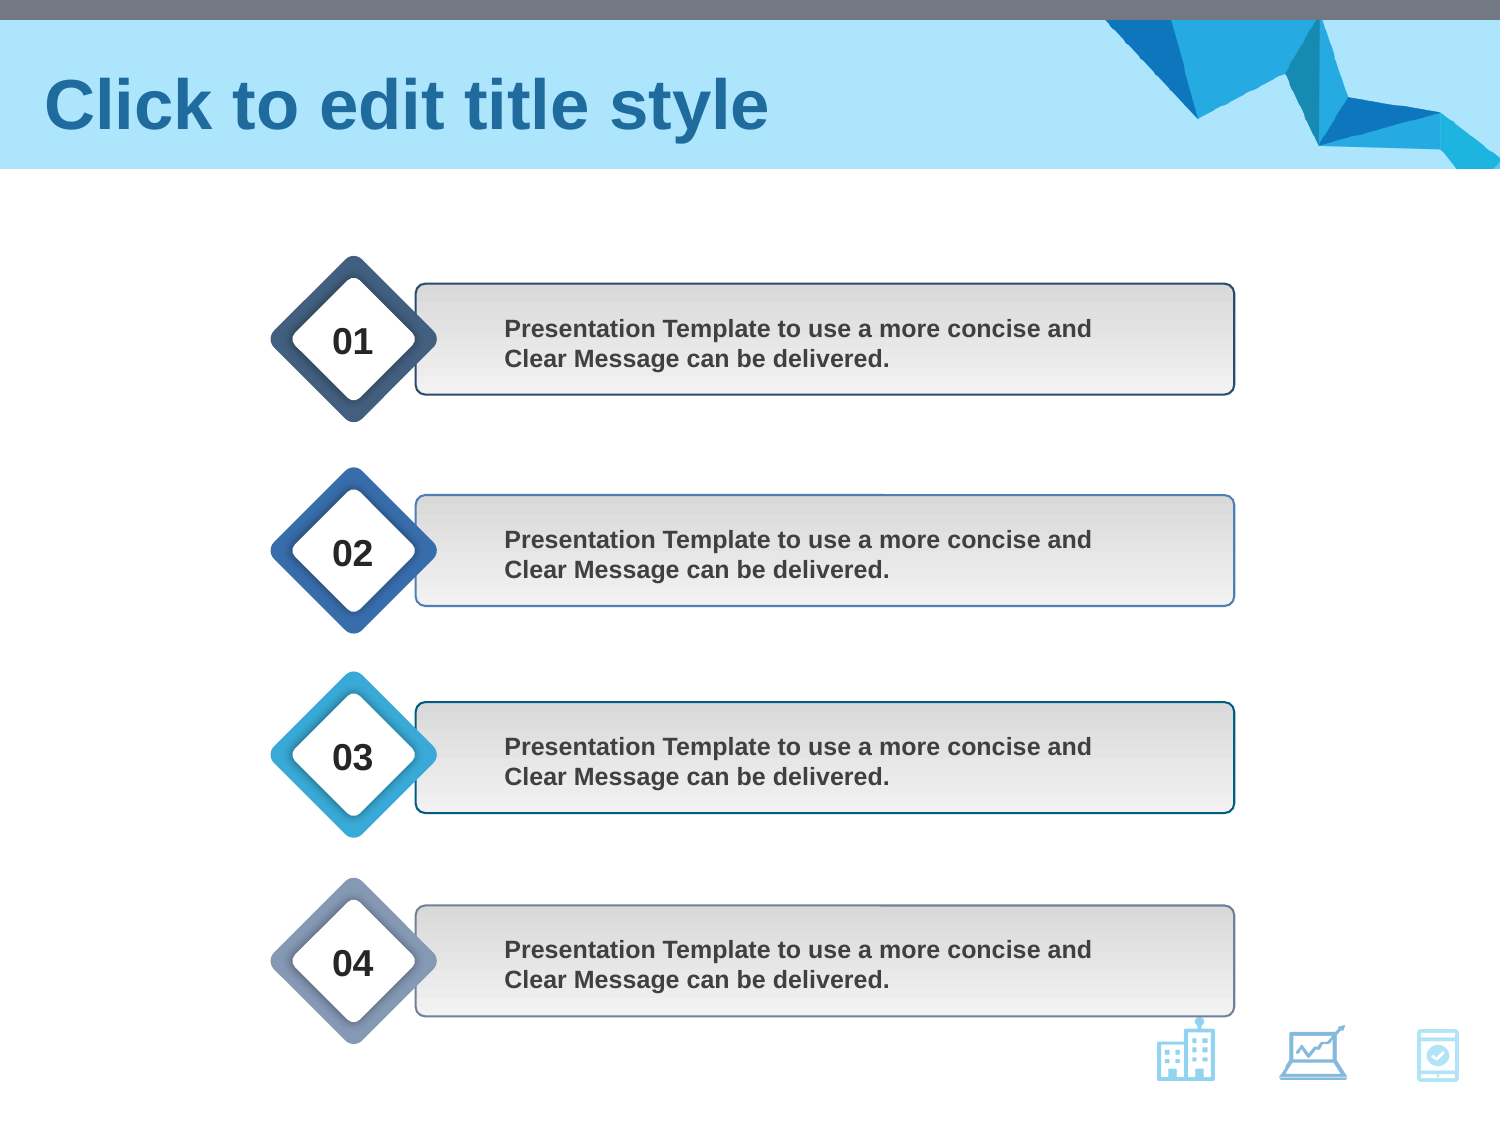

# Click to edit title style

Presentation Template to use a more concise and
Clear Message can be delivered.
01

Presentation Template to use a more concise and
Clear Message can be delivered.
02

Presentation Template to use a more concise and
Clear Message can be delivered.
03

Presentation Template to use a more concise and
Clear Message can be delivered.
04